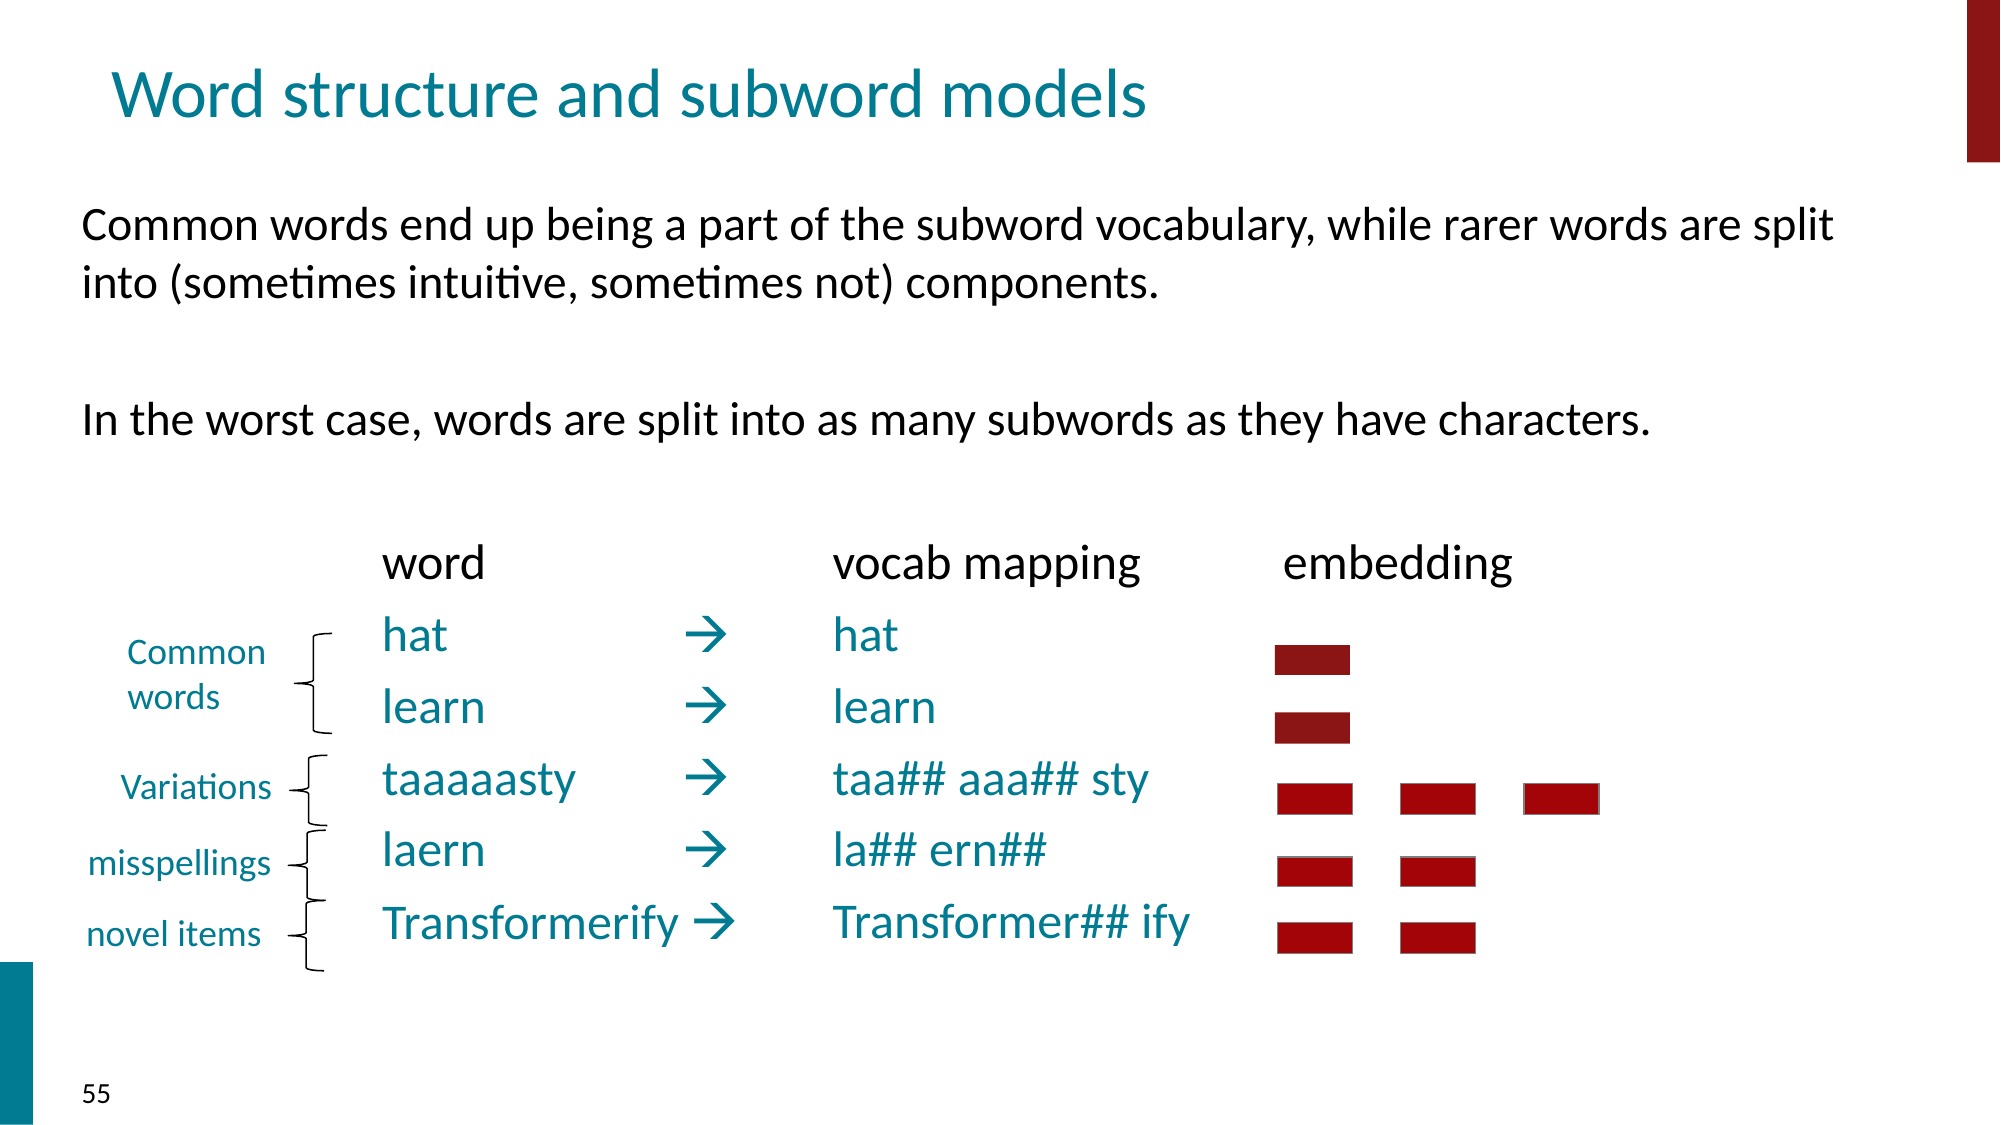

# Word structure and subword models
Common words end up being a part of the subword vocabulary, while rarer words are split
into (sometimes intuitive, sometimes not) components.

In the worst case, words are split into as many subwords as they have characters.
vocab mapping
hat learn
taa## aaa## sty la## ern## Transformer## ify
word
embedding
hat learn
taaaaasty laern
🡪
🡪
🡪
🡪
Common words

Variations

misspellings

Transformerify 🡪
novel items

55